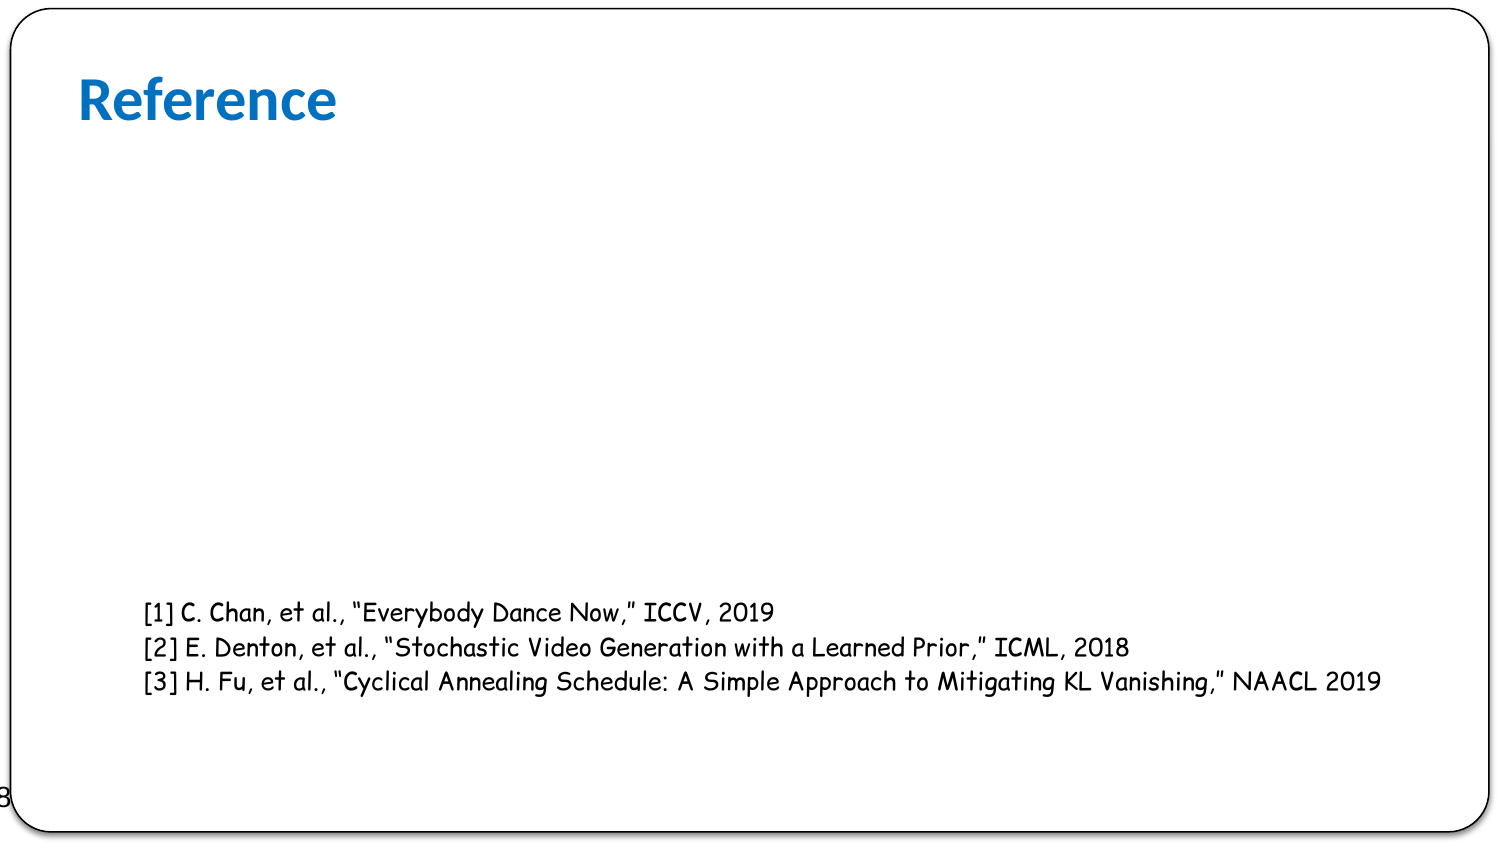

Reference
[1] C. Chan, et al., “Everybody Dance Now,” ICCV, 2019
[2] E. Denton, et al., “Stochastic Video Generation with a Learned Prior,” ICML, 2018
[3] H. Fu, et al., “Cyclical Annealing Schedule: A Simple Approach to Mitigating KL Vanishing,” NAACL 2019